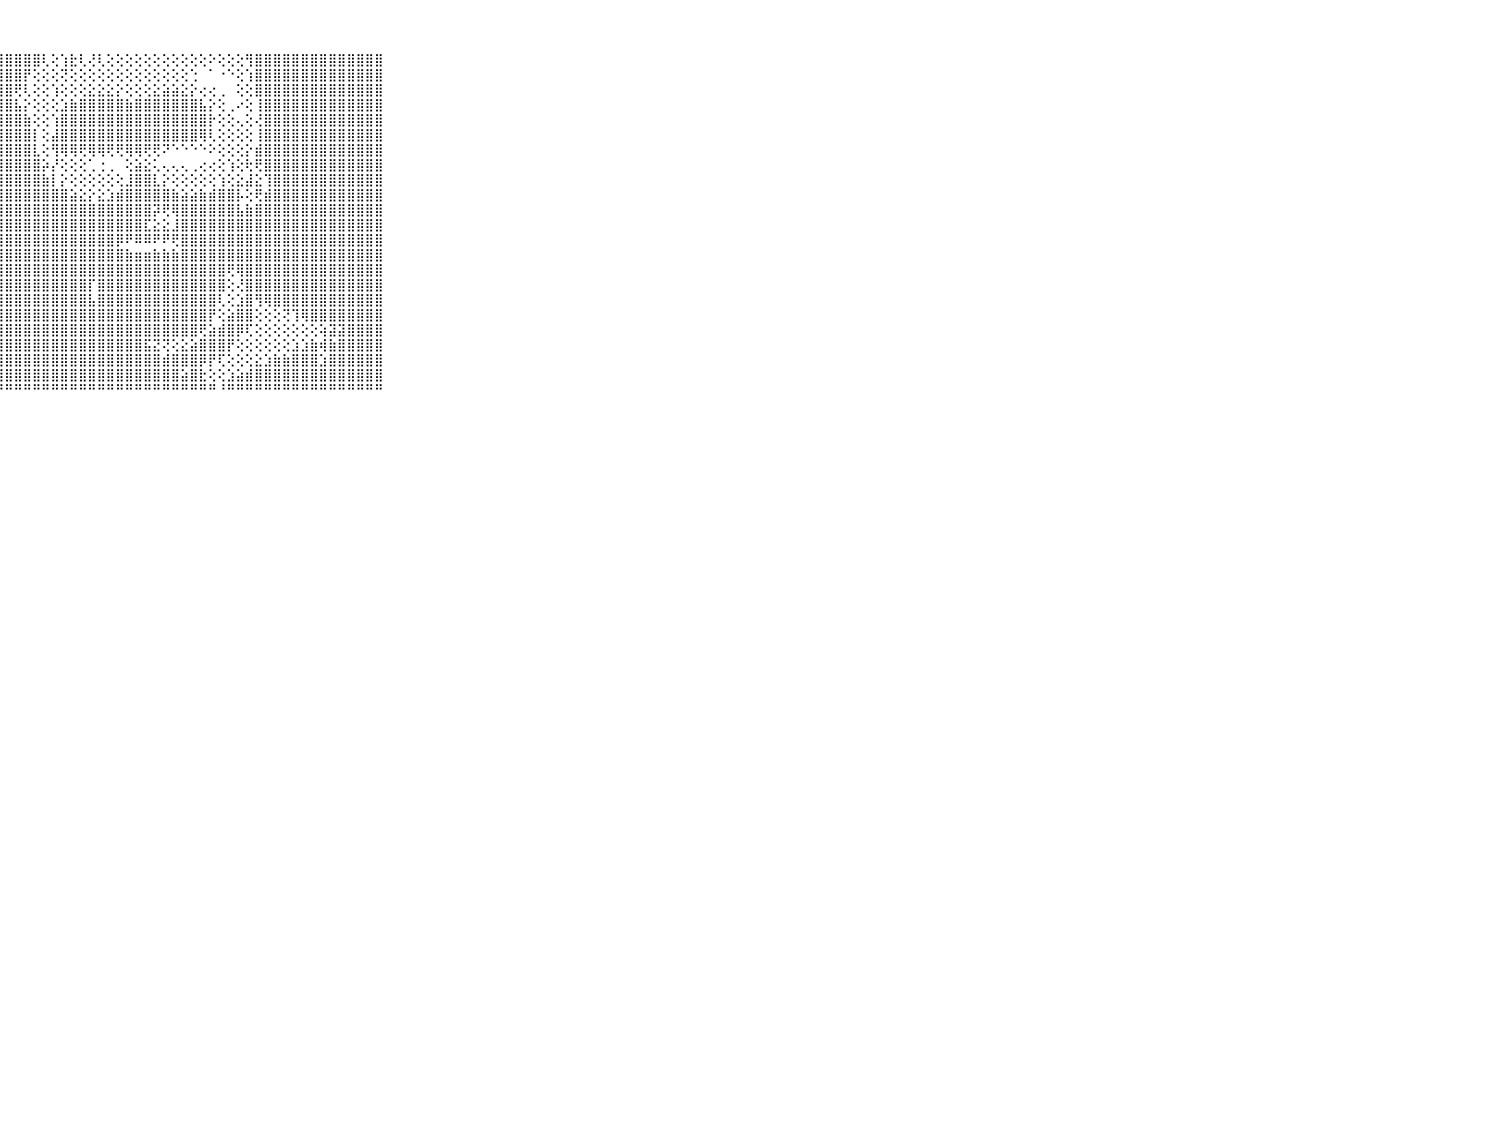

⠀⠀⠀⠀⠀⠀⠀⠀⠀⠀⠀⣿⣿⣿⣿⣿⣿⣿⣿⣿⣿⣿⣿⣿⣿⣿⣿⣿⣿⣿⣿⣿⢇⢕⢱⣗⢇⢜⢇⢕⢕⢕⢕⢕⢕⢕⢕⢕⢕⢕⠕⢕⢕⢕⢻⣿⣿⣿⣿⣿⣿⣿⣿⣿⣿⣿⣿⣿⣿⠀⠀⠀⠀⠀⠀⠀⠀⠀⠀⠀⠀
⠀⠀⠀⠀⠀⠀⠀⠀⠀⠀⠀⣿⣿⣿⣿⣿⣿⣿⣿⣿⣿⣿⣿⣿⣿⣿⣿⣿⣿⣿⡟⢕⢕⢕⢝⢕⢕⢕⢕⢕⢕⢕⢕⢕⢕⢕⢕⢕⢑⠀⠁⠐⠑⢕⢱⣿⣿⣿⣿⣿⣿⣿⣿⣿⣿⣿⣿⣿⣿⠀⠀⠀⠀⠀⠀⠀⠀⠀⠀⠀⠀
⠀⠀⠀⠀⠀⠀⠀⠀⠀⠀⠀⣿⣿⣿⣿⣿⣿⣿⣿⣿⣿⣿⣿⣿⣿⣿⣿⣿⣿⢟⢇⢕⢕⢱⢕⢕⢕⣕⣕⣕⡕⢕⢕⢕⣕⣵⣵⣕⡕⢔⢔⢀⠀⢕⢕⣿⣿⣿⣿⣿⣿⣿⣿⣿⣿⣿⣿⣿⣿⠀⠀⠀⠀⠀⠀⠀⠀⠀⠀⠀⠀
⠀⠀⠀⠀⠀⠀⠀⠀⠀⠀⠀⣿⣿⣿⣿⣿⣿⣿⣿⣿⣿⣿⣿⣿⣿⣿⣿⣿⣿⣧⡕⢕⢕⢕⣱⣷⣿⣿⣿⣿⣿⣷⣿⣿⣿⣿⣿⣿⣿⣧⡕⢕⢀⠔⢕⢸⣿⣿⣿⣿⣿⣿⣿⣿⣿⣿⣿⣿⣿⠀⠀⠀⠀⠀⠀⠀⠀⠀⠀⠀⠀
⠀⠀⠀⠀⠀⠀⠀⠀⠀⠀⠀⣿⣿⣿⣿⣿⣿⣿⣿⣿⣿⣿⣿⣿⣿⣿⣿⣿⣿⣿⣷⢕⢕⢱⣿⣿⣿⣿⣿⣿⣿⣿⣿⣿⣿⣿⣿⣿⣿⣿⡗⢕⢕⢄⢕⢜⣿⣿⣿⣿⣿⣿⣿⣿⣿⣿⣿⣿⣿⠀⠀⠀⠀⠀⠀⠀⠀⠀⠀⠀⠀
⠀⠀⠀⠀⠀⠀⠀⠀⠀⠀⠀⣿⣿⣿⣿⣿⣿⣿⣿⣿⣿⣿⣿⣿⣿⣿⣿⣿⣿⣿⣿⡇⢕⣼⣿⣿⣿⣿⣿⣿⣿⣿⣿⣿⣿⣿⣿⣿⣿⢿⢇⢕⢕⢕⢕⢸⣿⣿⣿⣿⣿⣿⣿⣿⣿⣿⣿⣿⣿⠀⠀⠀⠀⠀⠀⠀⠀⠀⠀⠀⠀
⠀⠀⠀⠀⠀⠀⠀⠀⠀⠀⠀⣿⣿⣿⣿⣿⣿⣿⣿⣿⣿⣿⣿⣿⣿⣿⣿⣿⣿⣿⣿⣇⢕⢻⢿⢿⢟⢿⢿⢟⢟⢿⢿⢟⢟⠝⠑⠑⠑⠑⠕⢕⢕⢕⡕⣾⣿⣿⣿⣿⣿⣿⣿⣿⣿⣿⣿⣿⣿⠀⠀⠀⠀⠀⠀⠀⠀⠀⠀⠀⠀
⠀⠀⠀⠀⠀⠀⠀⠀⠀⠀⠀⣿⣿⣿⣿⣿⣿⣿⣿⣿⣿⣿⣿⣿⣿⣿⣿⣿⣿⣿⣿⣿⡵⡜⢕⢕⢕⢁⢐⢀⠀⢕⣵⣕⢅⢄⢄⢄⢀⢔⢔⢕⢱⢕⢗⢟⣿⣿⣿⣿⣿⣿⣿⣿⣿⣿⣿⣿⣿⠀⠀⠀⠀⠀⠀⠀⠀⠀⠀⠀⠀
⠀⠀⠀⠀⠀⠀⠀⠀⠀⠀⠀⣿⣿⣿⣿⣿⣿⣿⣿⣿⣿⣿⣿⣿⣿⣿⣿⣿⣿⣿⣿⣿⣷⡇⡕⢕⢕⢕⢕⢕⢕⣸⣿⣿⣇⡕⢕⢕⢕⢕⢕⢱⢕⣕⣼⣕⢹⣿⣿⣿⣿⣿⣿⣿⣿⣿⣿⣿⣿⠀⠀⠀⠀⠀⠀⠀⠀⠀⠀⠀⠀
⠀⠀⠀⠀⠀⠀⠀⠀⠀⠀⠀⣿⣿⣿⣿⣿⣿⣿⣿⣿⣿⣿⣿⣿⣿⣿⣿⣿⣿⣿⣿⣿⣿⣿⣿⣵⣕⡕⣕⣱⣾⣿⣿⣿⣿⣿⣷⣵⣵⣷⣾⣿⣿⡧⢕⢟⣾⣿⣿⣿⣿⣿⣿⣿⣿⣿⣿⣿⣿⠀⠀⠀⠀⠀⠀⠀⠀⠀⠀⠀⠀
⠀⠀⠀⠀⠀⠀⠀⠀⠀⠀⠀⣿⣿⣿⣿⣿⣿⣿⣿⣿⣿⣿⣿⣿⣿⣿⣿⣿⣿⣿⣿⣿⣿⣿⣿⣿⣿⣿⣿⣿⣿⣿⣿⣿⡽⢟⢿⣿⣿⣿⣿⣿⣿⣧⣷⣿⣿⣿⣿⣿⣿⣿⣿⣿⣿⣿⣿⣿⣿⠀⠀⠀⠀⠀⠀⠀⠀⠀⠀⠀⠀
⠀⠀⠀⠀⠀⠀⠀⠀⠀⠀⠀⣿⣿⣿⣿⣿⣿⣿⣿⣿⣿⣿⣿⣿⣿⣿⣿⣿⣿⣿⣿⣿⣿⣿⣿⣿⣿⣿⣿⣿⣿⣿⣿⣏⣕⣕⣸⣿⣿⣿⣿⣿⣿⣿⣿⣿⣿⣿⣿⣿⣿⣿⣿⣿⣿⣿⣿⣿⣿⠀⠀⠀⠀⠀⠀⠀⠀⠀⠀⠀⠀
⠀⠀⠀⠀⠀⠀⠀⠀⠀⠀⠀⣿⣿⣿⣿⣿⣿⣿⣿⣿⣿⣿⣿⣿⣿⣿⣿⣿⣿⣿⣿⣿⣿⣿⣿⣿⣿⣿⣿⣿⡿⠟⠿⠿⠟⠟⢟⣿⣿⣿⣿⣿⣿⣿⣿⣿⣿⣿⣿⣿⣿⣿⣿⣿⣿⣿⣿⣿⣿⠀⠀⠀⠀⠀⠀⠀⠀⠀⠀⠀⠀
⠀⠀⠀⠀⠀⠀⠀⠀⠀⠀⠀⣿⣿⣿⣿⣿⣿⣿⣿⣿⣿⣿⣿⣿⣿⣿⣿⣿⣿⣿⣿⣿⣿⣿⣿⣿⣿⣿⣿⣿⣿⣷⣶⣶⣷⣷⣷⣿⣿⣿⣿⣿⣿⣿⣿⣿⣿⣿⣿⣿⣿⣿⣿⣿⣿⣿⣿⣿⣿⠀⠀⠀⠀⠀⠀⠀⠀⠀⠀⠀⠀
⠀⠀⠀⠀⠀⠀⠀⠀⠀⠀⠀⣿⣿⣿⣿⣿⣿⣿⣿⣿⣿⣿⣿⣿⣿⣿⣿⣿⣿⣿⣿⣿⣿⣿⣿⣿⣿⣿⣿⣿⣿⣿⣿⣿⣿⣿⣿⣿⣿⣿⣿⣿⢟⢿⣿⣿⣿⣿⣿⣿⣿⣿⣿⣿⣿⣿⣿⣿⣿⠀⠀⠀⠀⠀⠀⠀⠀⠀⠀⠀⠀
⠀⠀⠀⠀⠀⠀⠀⠀⠀⠀⠀⣿⣿⣿⣿⣿⣿⣿⣿⣿⣿⣿⣿⣿⣿⣿⣿⣿⣿⣿⣿⣿⣿⣿⣿⣿⣿⡏⣿⣿⣿⣿⣿⣿⣿⣿⣿⣿⣿⣿⣿⣿⢕⢜⣿⣿⣿⣿⣿⣿⣿⣿⣿⣿⣿⣿⣿⣿⣿⠀⠀⠀⠀⠀⠀⠀⠀⠀⠀⠀⠀
⠀⠀⠀⠀⠀⠀⠀⠀⠀⠀⠀⣿⣿⣿⣿⣿⣿⣿⣿⣿⣿⣿⣿⣿⣿⣿⣿⣿⣿⣿⣿⣿⣿⣿⣿⣿⣿⣧⣿⣿⣿⣿⣿⣿⣿⣿⣿⣿⣿⣿⣿⢇⢕⣱⣿⢻⢿⣿⣿⣿⣿⣿⣿⣿⣿⣿⣿⣿⣿⠀⠀⠀⠀⠀⠀⠀⠀⠀⠀⠀⠀
⠀⠀⠀⠀⠀⠀⠀⠀⠀⠀⠀⣿⣿⣿⣿⣿⣿⣿⣿⣿⣿⣿⣿⣿⣿⣿⣿⣿⣿⣿⣿⣿⣿⣿⣿⣿⣿⣿⣿⣿⣿⣿⣿⣿⣿⣿⣿⣿⣿⣿⡟⢕⣵⣿⣿⢕⢕⢕⢝⢹⢿⣿⣿⣿⣿⣿⣿⣿⣿⠀⠀⠀⠀⠀⠀⠀⠀⠀⠀⠀⠀
⠀⠀⠀⠀⠀⠀⠀⠀⠀⠀⠀⣿⣿⣿⣿⣿⣿⣿⣿⣿⣿⣿⣿⣿⣿⣿⣿⣿⣿⣿⣿⣿⣿⣿⣿⣿⣿⣿⣿⣿⣿⣿⣿⣿⣿⣿⣿⣿⣿⢟⣵⣾⣿⡿⢏⢕⢕⢕⢕⢕⢕⢕⢵⣽⣽⣿⣿⣿⣿⠀⠀⠀⠀⠀⠀⠀⠀⠀⠀⠀⠀
⠀⠀⠀⠀⠀⠀⠀⠀⠀⠀⠀⣿⣿⣿⣿⣿⣿⣿⣿⣿⣿⣿⣿⣿⣿⣿⣿⣿⣿⣿⣿⣿⣿⣿⣿⣿⣿⣿⣿⣿⣿⣿⣿⣯⣝⢝⢕⣕⣵⣿⣿⣿⡟⢕⢕⢕⢕⢕⢕⣱⣱⣷⢾⣷⣿⣿⣿⣿⣿⠀⠀⠀⠀⠀⠀⠀⠀⠀⠀⠀⠀
⠀⠀⠀⠀⠀⠀⠀⠀⠀⠀⠀⣿⣿⣿⣿⣿⣿⣿⣿⣿⣿⣿⣿⣿⣿⣿⣿⣿⣿⣿⣿⣿⣿⣿⣿⣿⣿⣿⣿⣿⣿⣿⣿⣿⣿⣾⣿⣿⣿⡿⡟⢏⢕⢕⢕⣕⣱⣷⣷⣿⣿⣿⣱⣿⣿⣿⣿⣿⣿⠀⠀⠀⠀⠀⠀⠀⠀⠀⠀⠀⠀
⠀⠀⠀⠀⠀⠀⠀⠀⠀⠀⠀⣿⣿⣿⣿⣿⣿⣿⣿⣿⣿⣿⣿⣿⣿⣿⣿⣿⣿⣿⣿⣿⣿⣿⣿⣿⣿⣿⣿⣿⣿⣿⣿⣿⣿⣿⣿⣵⣿⣗⢕⢕⣱⣵⣾⣿⣿⣿⣿⣿⣿⣿⣿⣿⣿⣿⣿⣿⣿⠀⠀⠀⠀⠀⠀⠀⠀⠀⠀⠀⠀
⠀⠀⠀⠀⠀⠀⠀⠀⠀⠀⠀⠛⠛⠛⠛⠛⠛⠛⠛⠛⠛⠛⠛⠛⠛⠛⠛⠛⠛⠛⠛⠛⠛⠛⠛⠛⠛⠛⠛⠛⠛⠛⠛⠛⠛⠛⠛⠛⠛⠛⠛⠘⠛⠛⠛⠛⠛⠛⠛⠛⠛⠛⠛⠛⠛⠛⠛⠛⠛⠀⠀⠀⠀⠀⠀⠀⠀⠀⠀⠀⠀